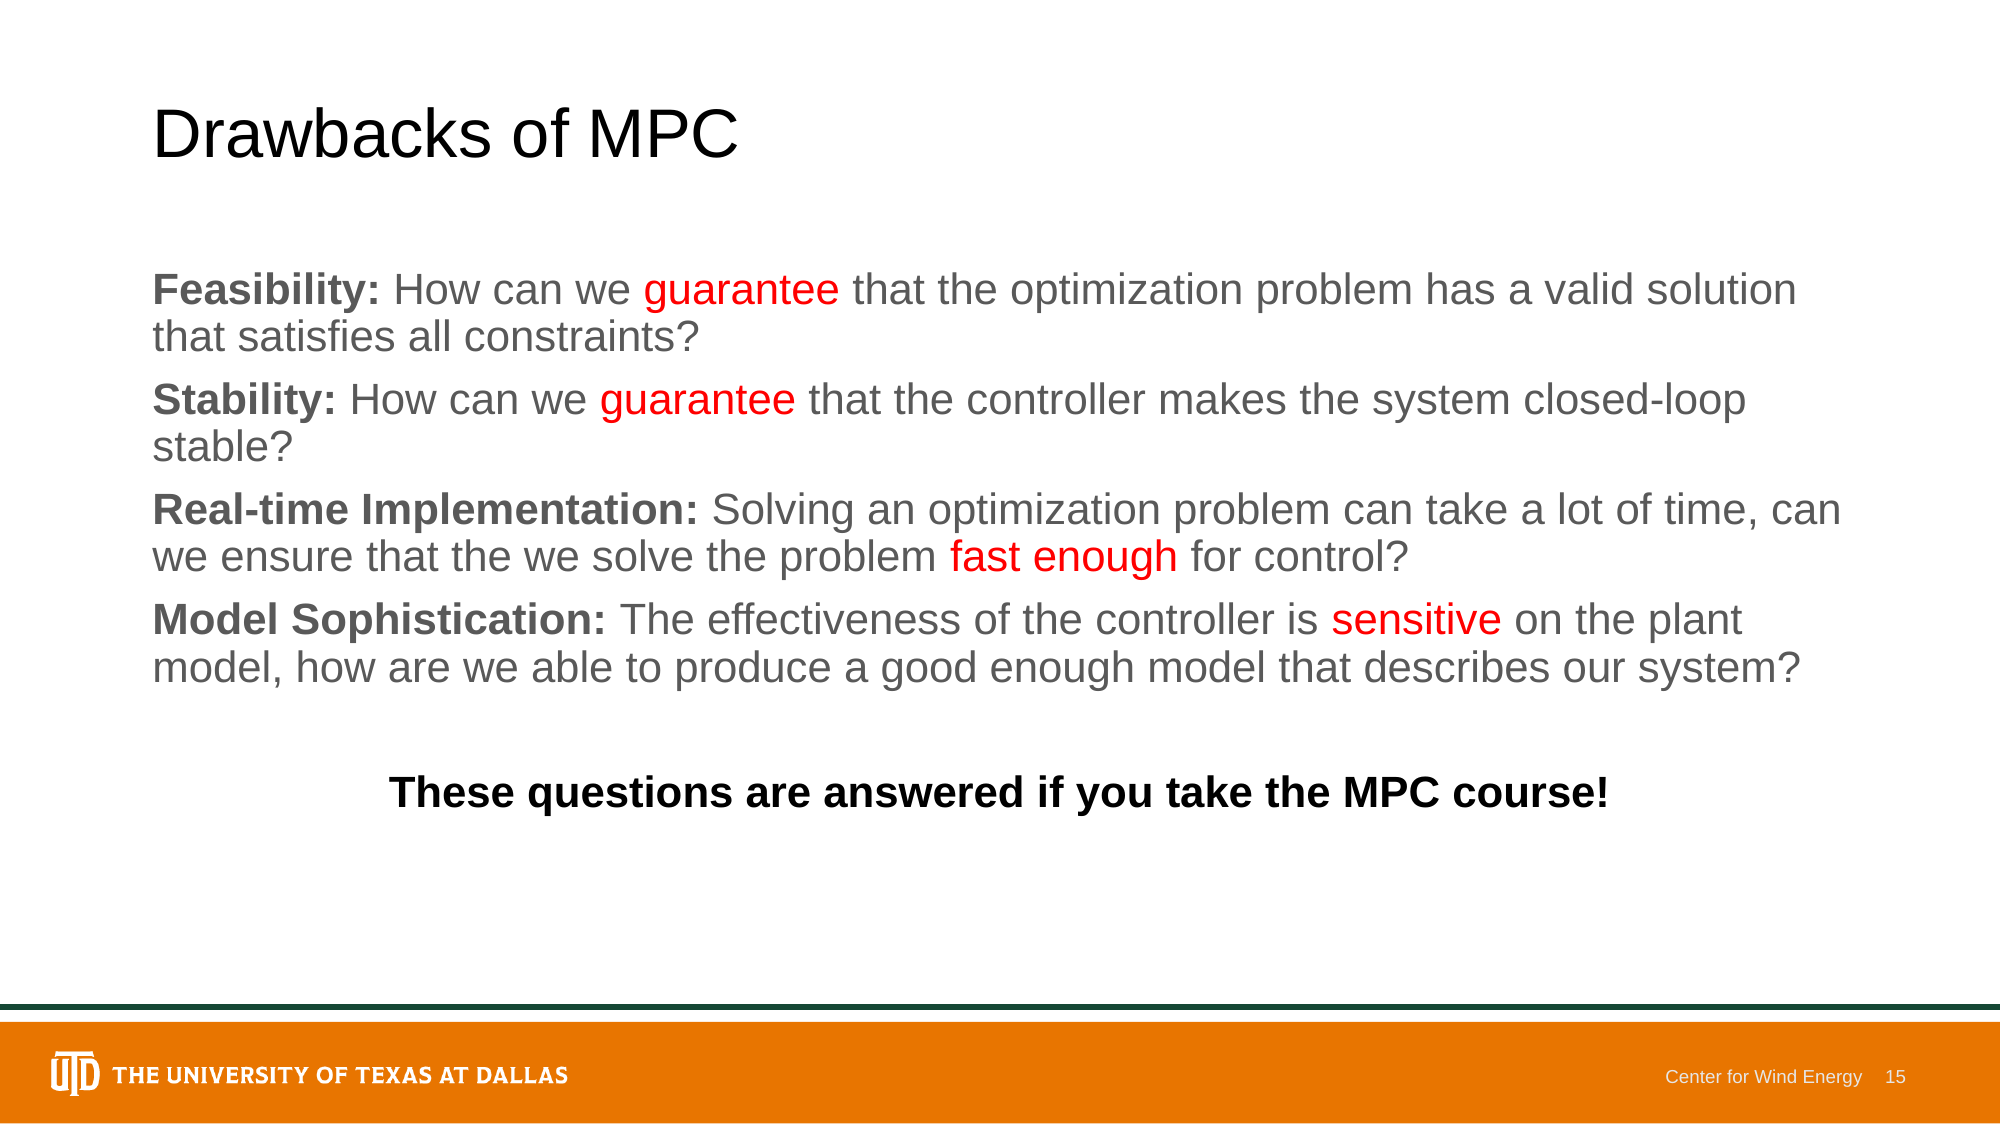

# Drawbacks of MPC
Feasibility: How can we guarantee that the optimization problem has a valid solution that satisfies all constraints?
Stability: How can we guarantee that the controller makes the system closed-loop stable?
Real-time Implementation: Solving an optimization problem can take a lot of time, can we ensure that the we solve the problem fast enough for control?
Model Sophistication: The effectiveness of the controller is sensitive on the plant model, how are we able to produce a good enough model that describes our system?

These questions are answered if you take the MPC course!
Center for Wind Energy
15